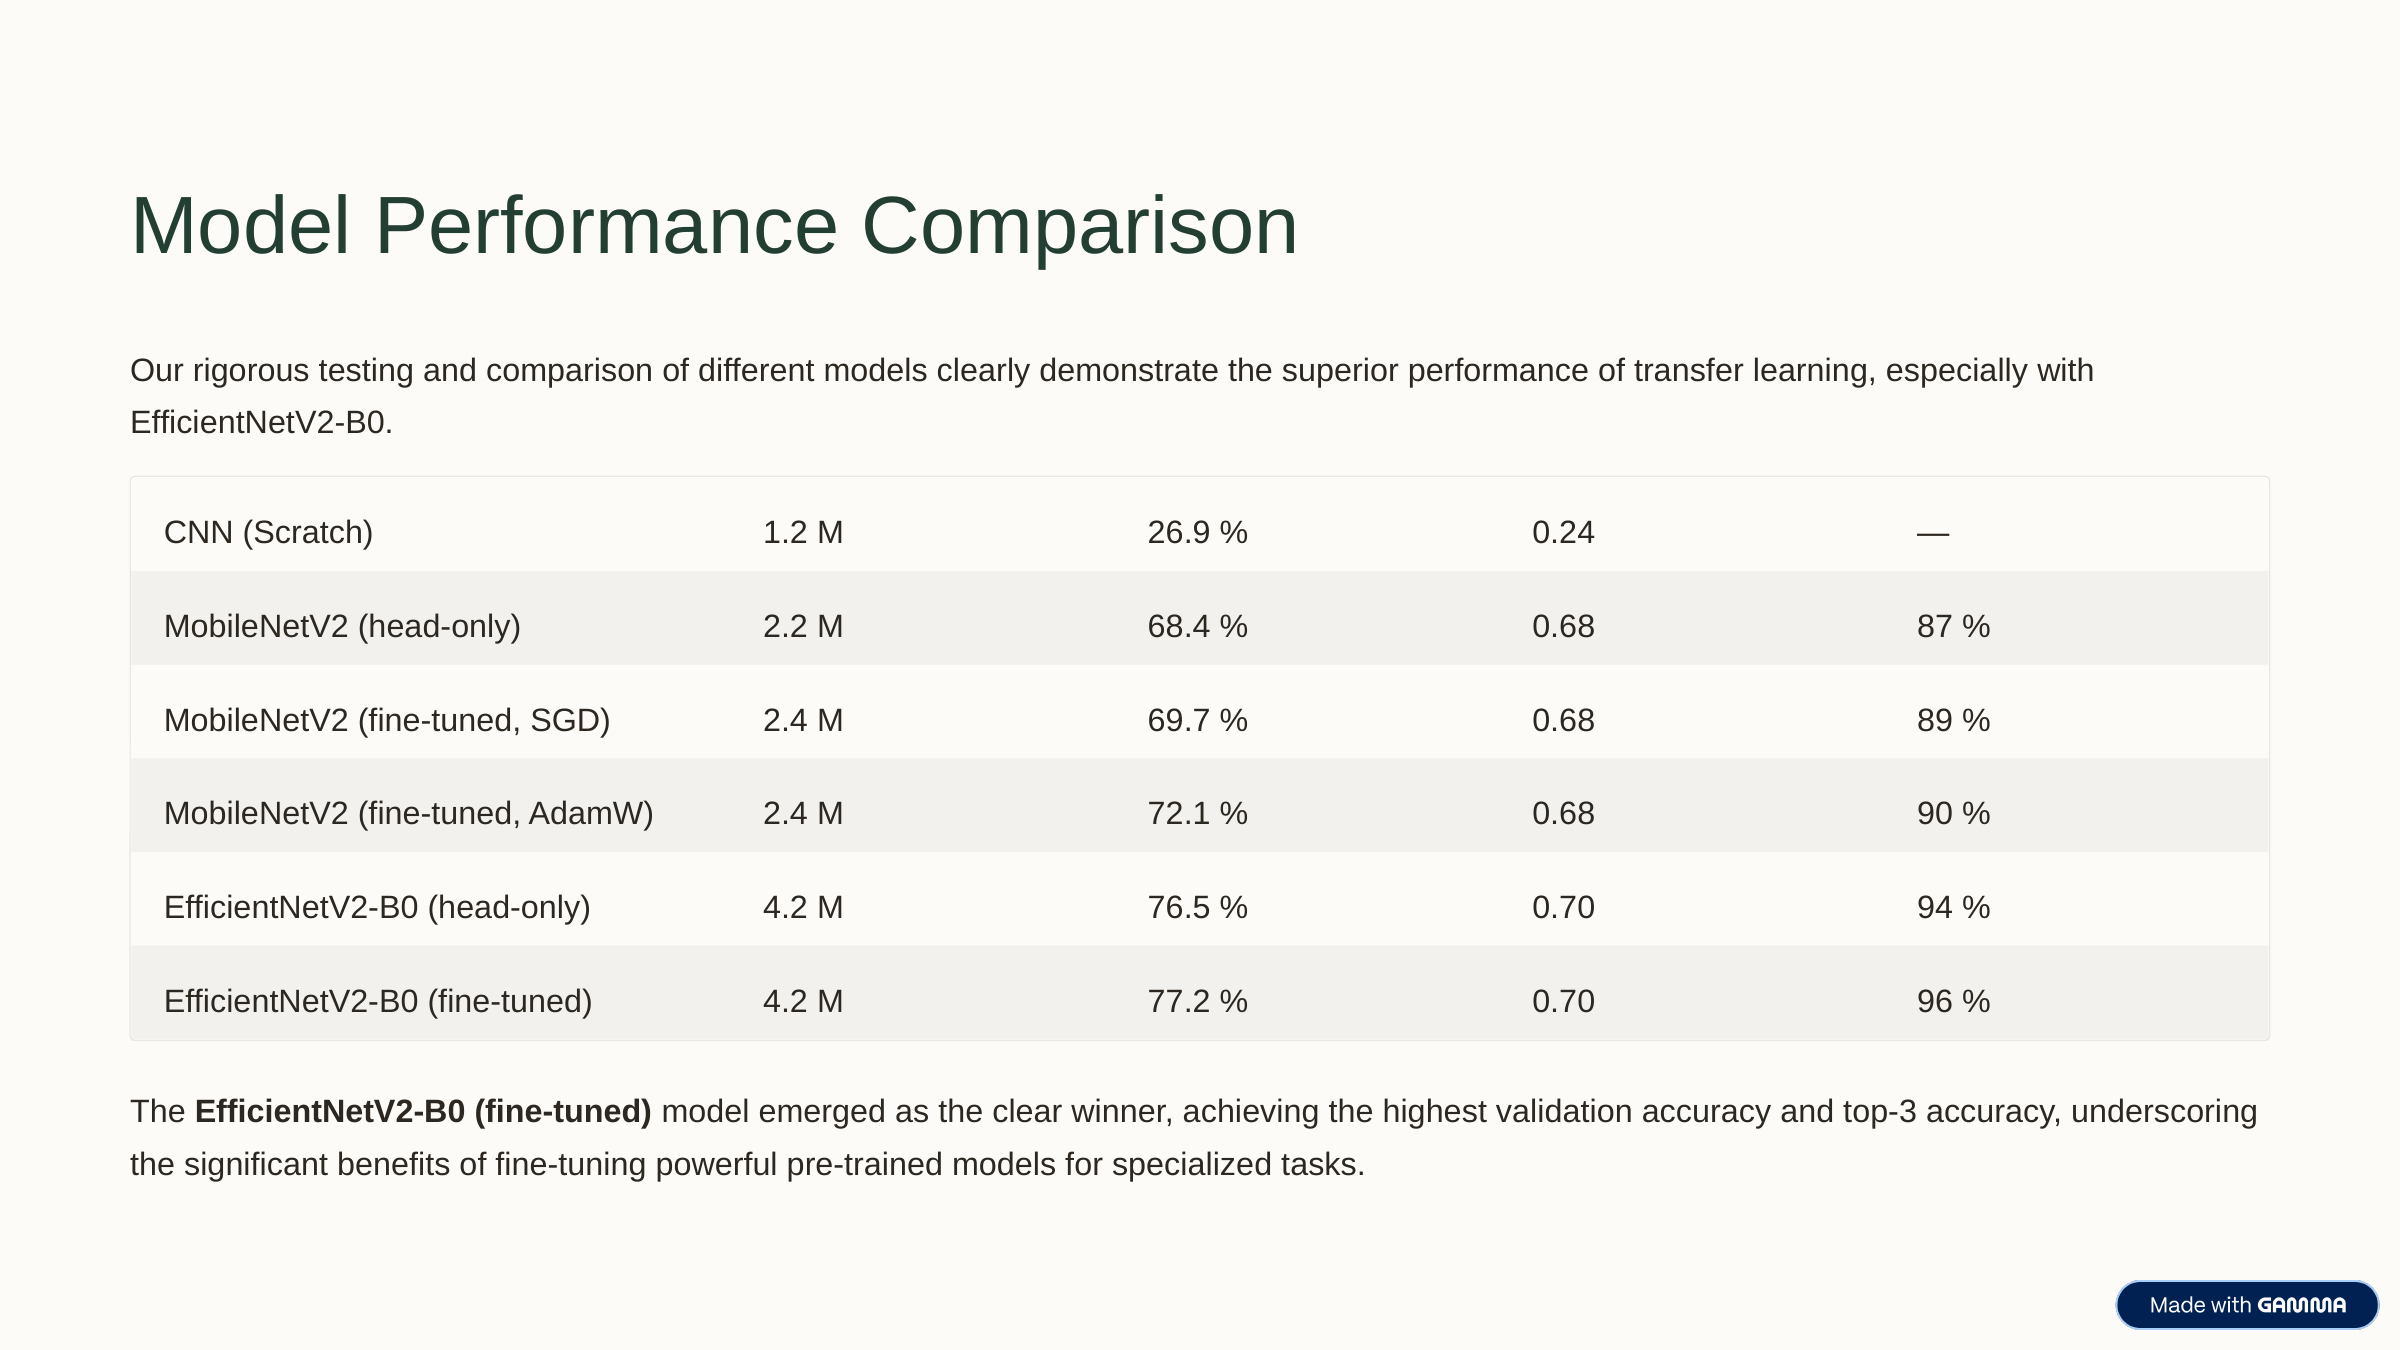

Model Performance Comparison
Our rigorous testing and comparison of different models clearly demonstrate the superior performance of transfer learning, especially with EfficientNetV2-B0.

CNN (Scratch)
1.2 M
26.9 %
0.24
—

MobileNetV2 (head-only)
2.2 M
68.4 %
0.68
87 %

MobileNetV2 (fine-tuned, SGD)
2.4 M
69.7 %
0.68
89 %

MobileNetV2 (fine-tuned, AdamW)
2.4 M
72.1 %
0.68
90 %

EfficientNetV2-B0 (head-only)
4.2 M
76.5 %
0.70
94 %

EfficientNetV2-B0 (fine-tuned)
4.2 M
77.2 %
0.70
96 %
The EfficientNetV2-B0 (fine-tuned) model emerged as the clear winner, achieving the highest validation accuracy and top-3 accuracy, underscoring the significant benefits of fine-tuning powerful pre-trained models for specialized tasks.